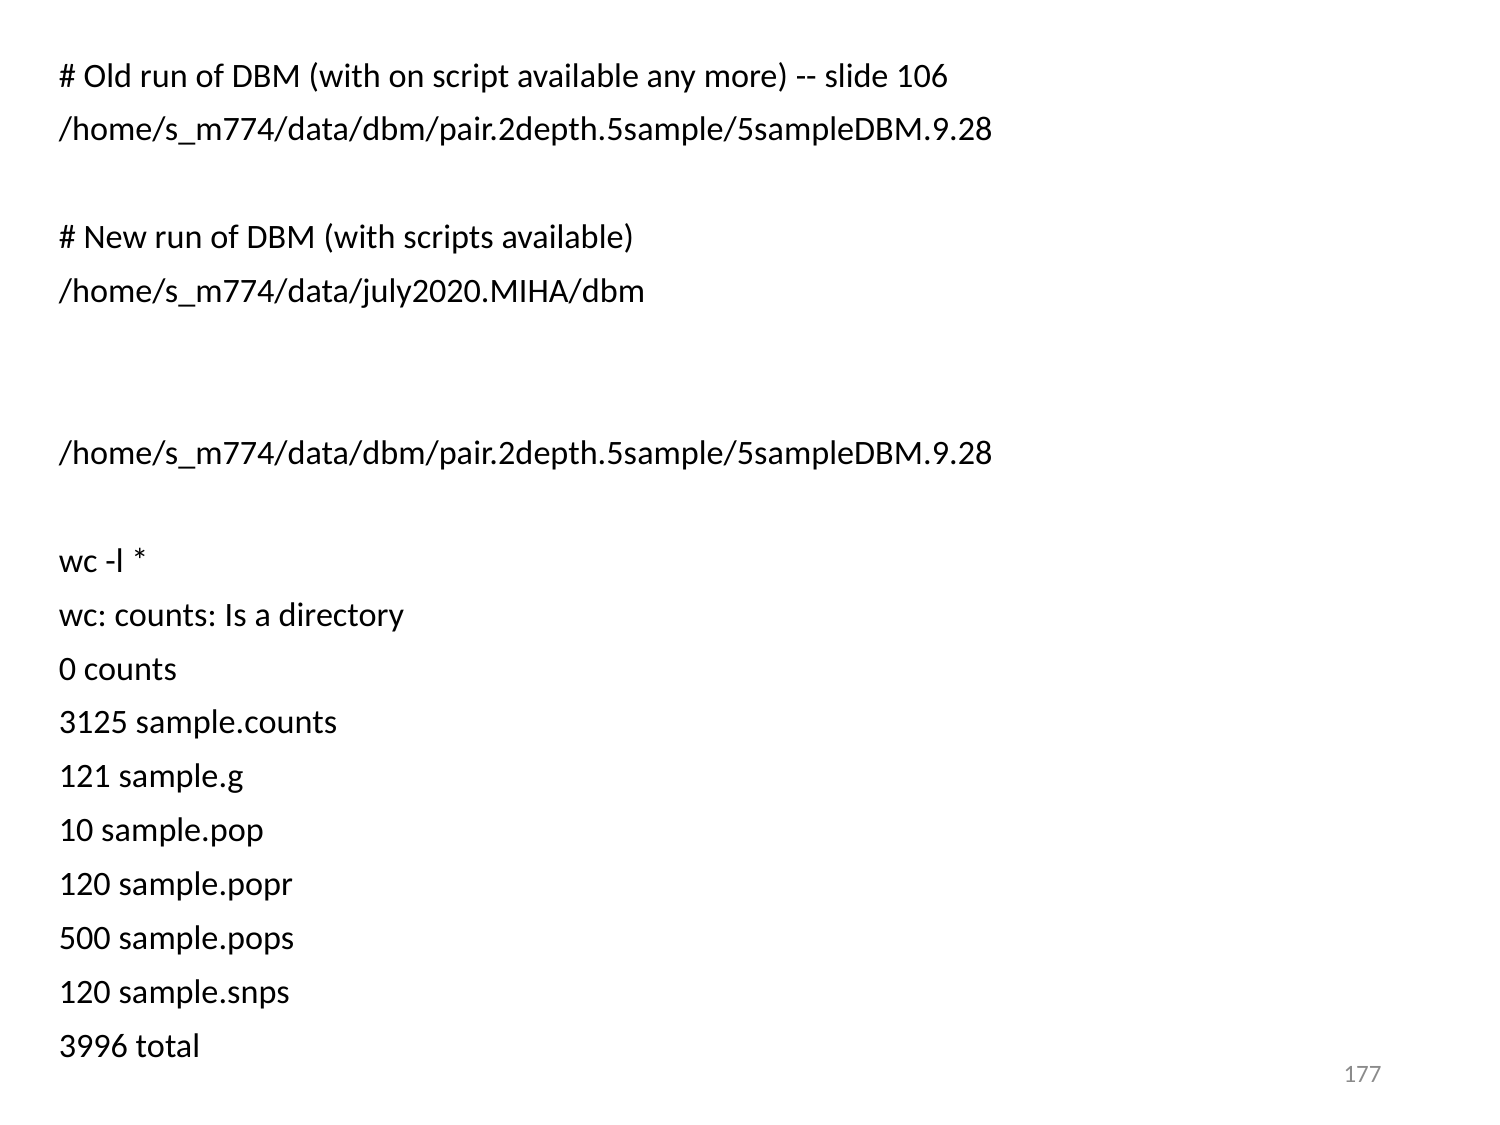

# Old run of DBM (with on script available any more) -- slide 106
/home/s_m774/data/dbm/pair.2depth.5sample/5sampleDBM.9.28

# New run of DBM (with scripts available)
/home/s_m774/data/july2020.MIHA/dbm

/home/s_m774/data/dbm/pair.2depth.5sample/5sampleDBM.9.28

wc -l *
wc: counts: Is a directory
0 counts
3125 sample.counts
121 sample.g
10 sample.pop
120 sample.popr
500 sample.pops
120 sample.snps
3996 total
177